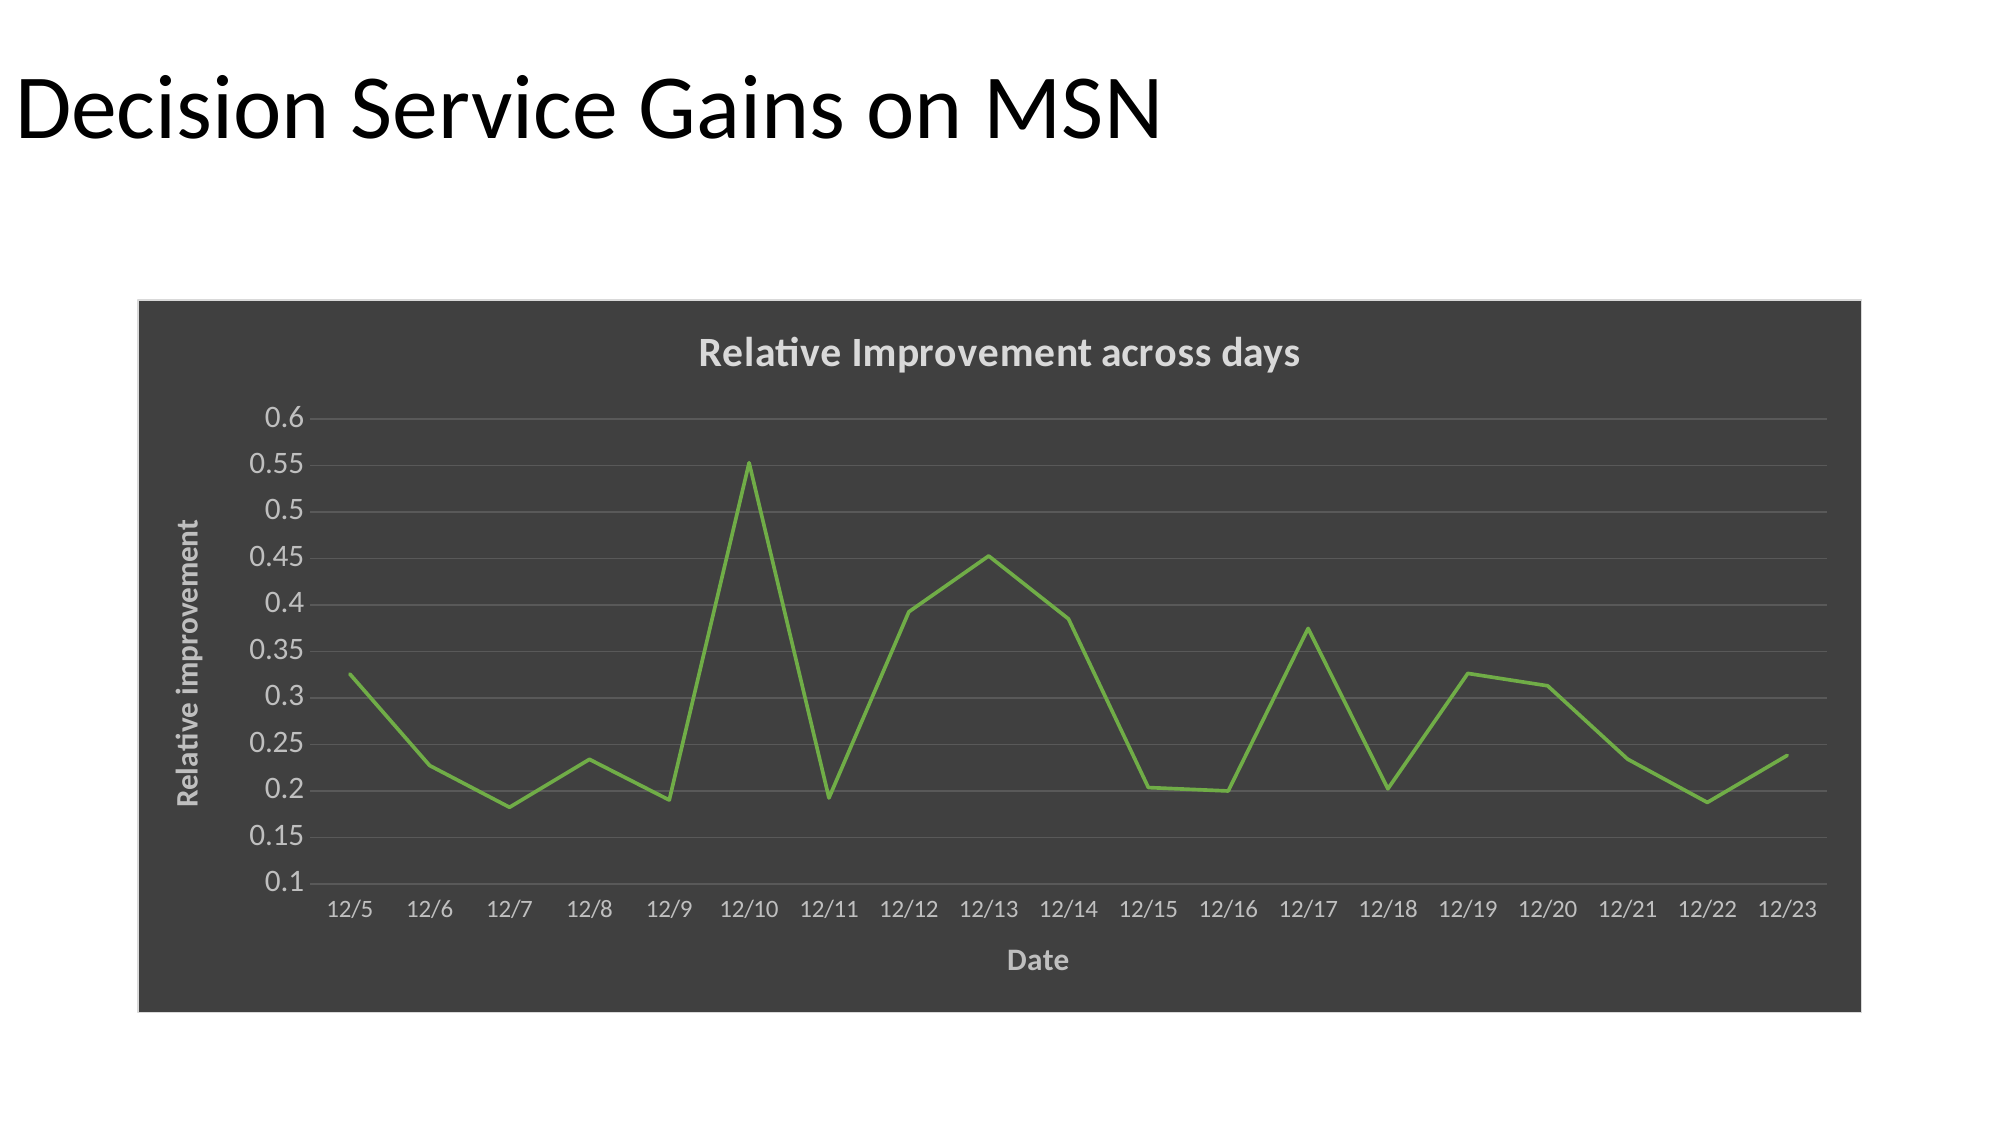

# Decision Service Gains on MSN

### Chart: Relative Improvement across days

| Category |  |
|---|---|
| 42343 | 0.3257995735607677 |
| 42344 | 0.22723048327137546 |
| 42345 | 0.18232044198895012 |
| 42346 | 0.2339536650208889 |
| 42347 | 0.19009725906277622 |
| 42348 | 0.5531453362255964 |
| 42349 | 0.19230769230769235 |
| 42350 | 0.3926630434782608 |
| 42351 | 0.4528443113772455 |
| 42352 | 0.38506049447659124 |
| 42353 | 0.20353982300884954 |
| 42354 | 0.19978362783988463 |
| 42355 | 0.3748617766310358 |
| 42356 | 0.20213985479556745 |
| 42357 | 0.3263740945888369 |
| 42358 | 0.3130169786678276 |
| 42359 | 0.23419913419913424 |
| 42360 | 0.18749999999999992 |
| 42361 | 0.23820309550773872 |